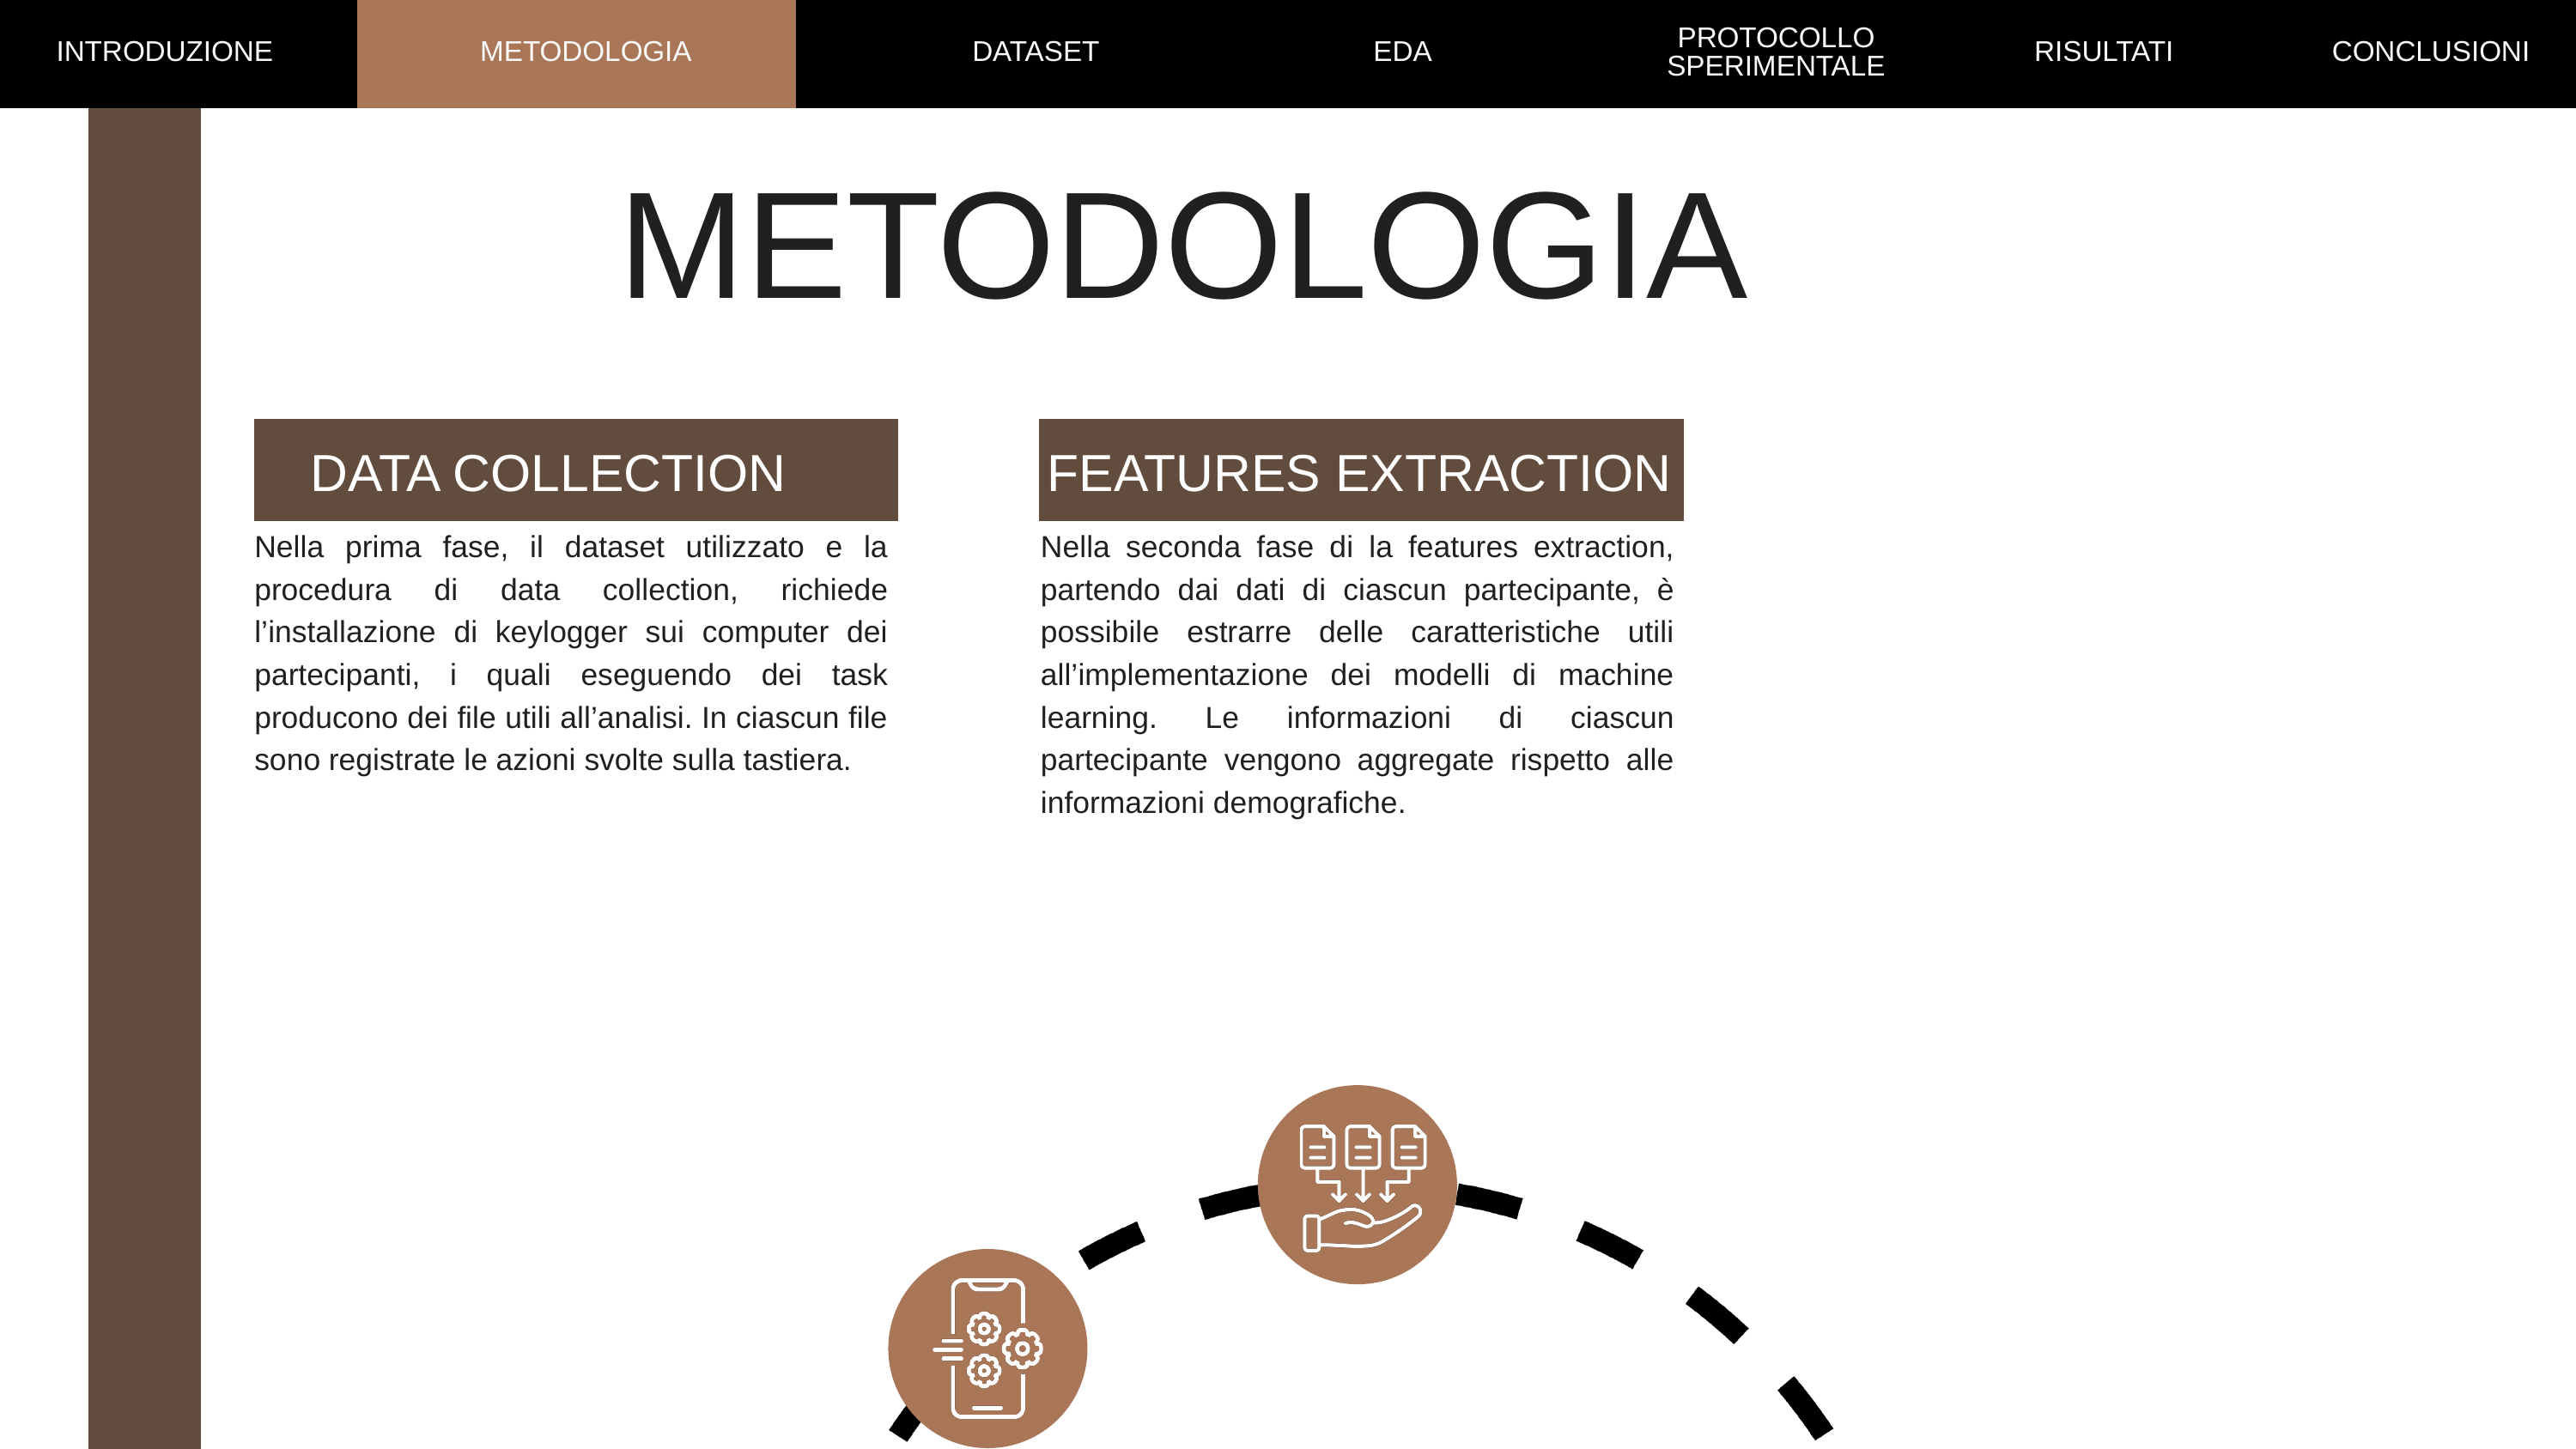

PROTOCOLLO SPERIMENTALE
INTRODUZIONE
METODOLOGIA
DATASET
EDA
RISULTATI
CONCLUSIONI
METODOLOGIA

MODEL FITTING

FEATURES EXTRACTION
DATA COLLECTION
Infine, nella terza fase, viene presentata l'estrazione dei migliori risultati dopo l'utilizzo di modelli di machine learning.
Nella prima fase, il dataset utilizzato e la procedura di data collection, richiede l’installazione di keylogger sui computer dei partecipanti, i quali eseguendo dei task producono dei file utili all’analisi. In ciascun file sono registrate le azioni svolte sulla tastiera.

Nella seconda fase di la features extraction, partendo dai dati di ciascun partecipante, è possibile estrarre delle caratteristiche utili all’implementazione dei modelli di machine learning. Le informazioni di ciascun partecipante vengono aggregate rispetto alle informazioni demografiche.